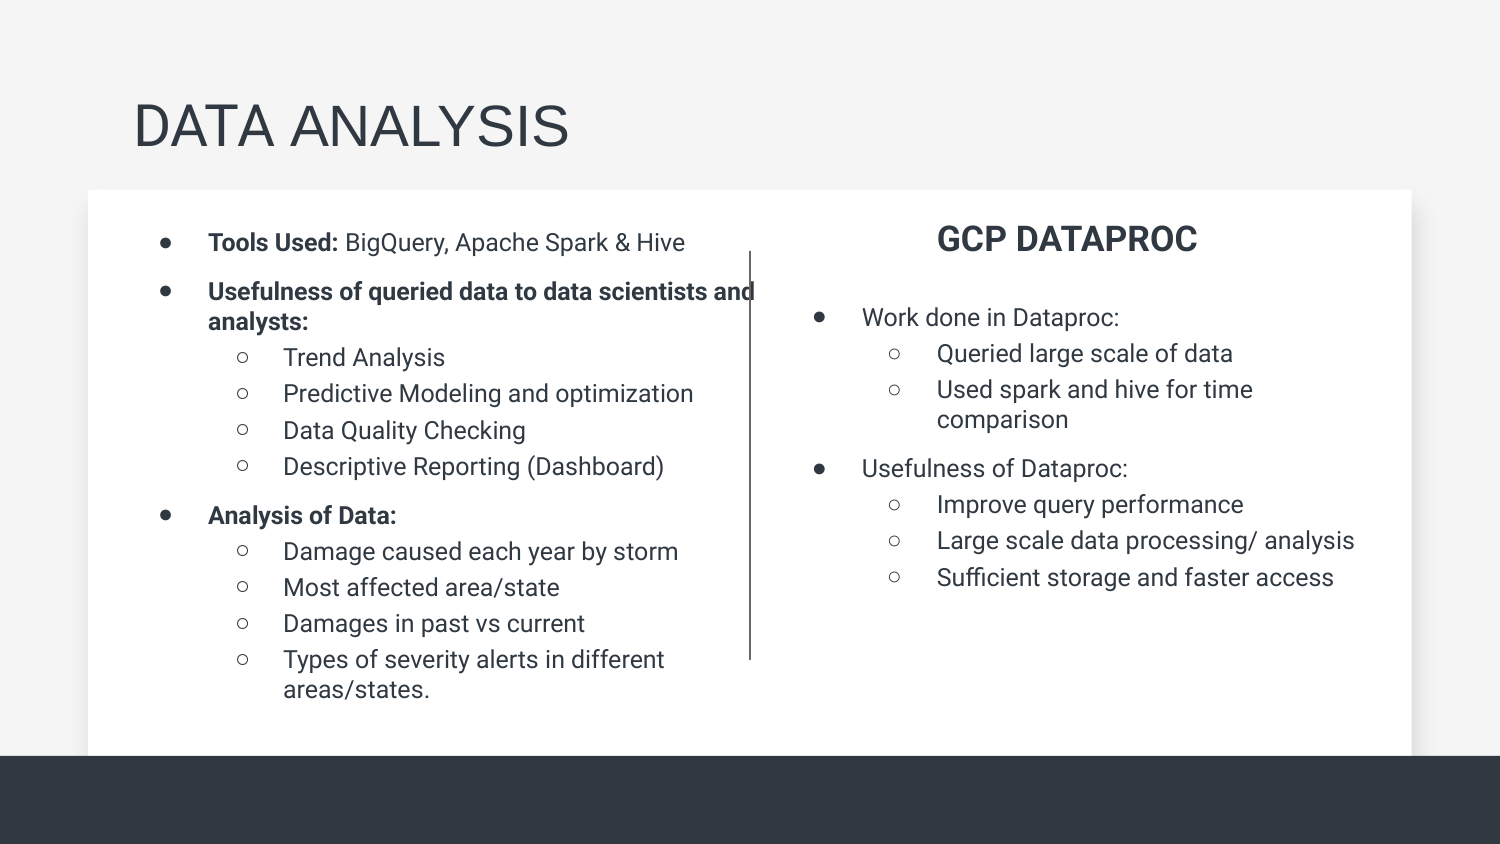

# DATA ANALYSIS
Tools Used: BigQuery, Apache Spark & Hive
Usefulness of queried data to data scientists and analysts:
Trend Analysis
Predictive Modeling and optimization
Data Quality Checking
Descriptive Reporting (Dashboard)
Analysis of Data:
Damage caused each year by storm
Most affected area/state
Damages in past vs current
Types of severity alerts in different areas/states.
GCP DATAPROC
Work done in Dataproc:
Queried large scale of data
Used spark and hive for time comparison
Usefulness of Dataproc:
Improve query performance
Large scale data processing/ analysis
Sufficient storage and faster access